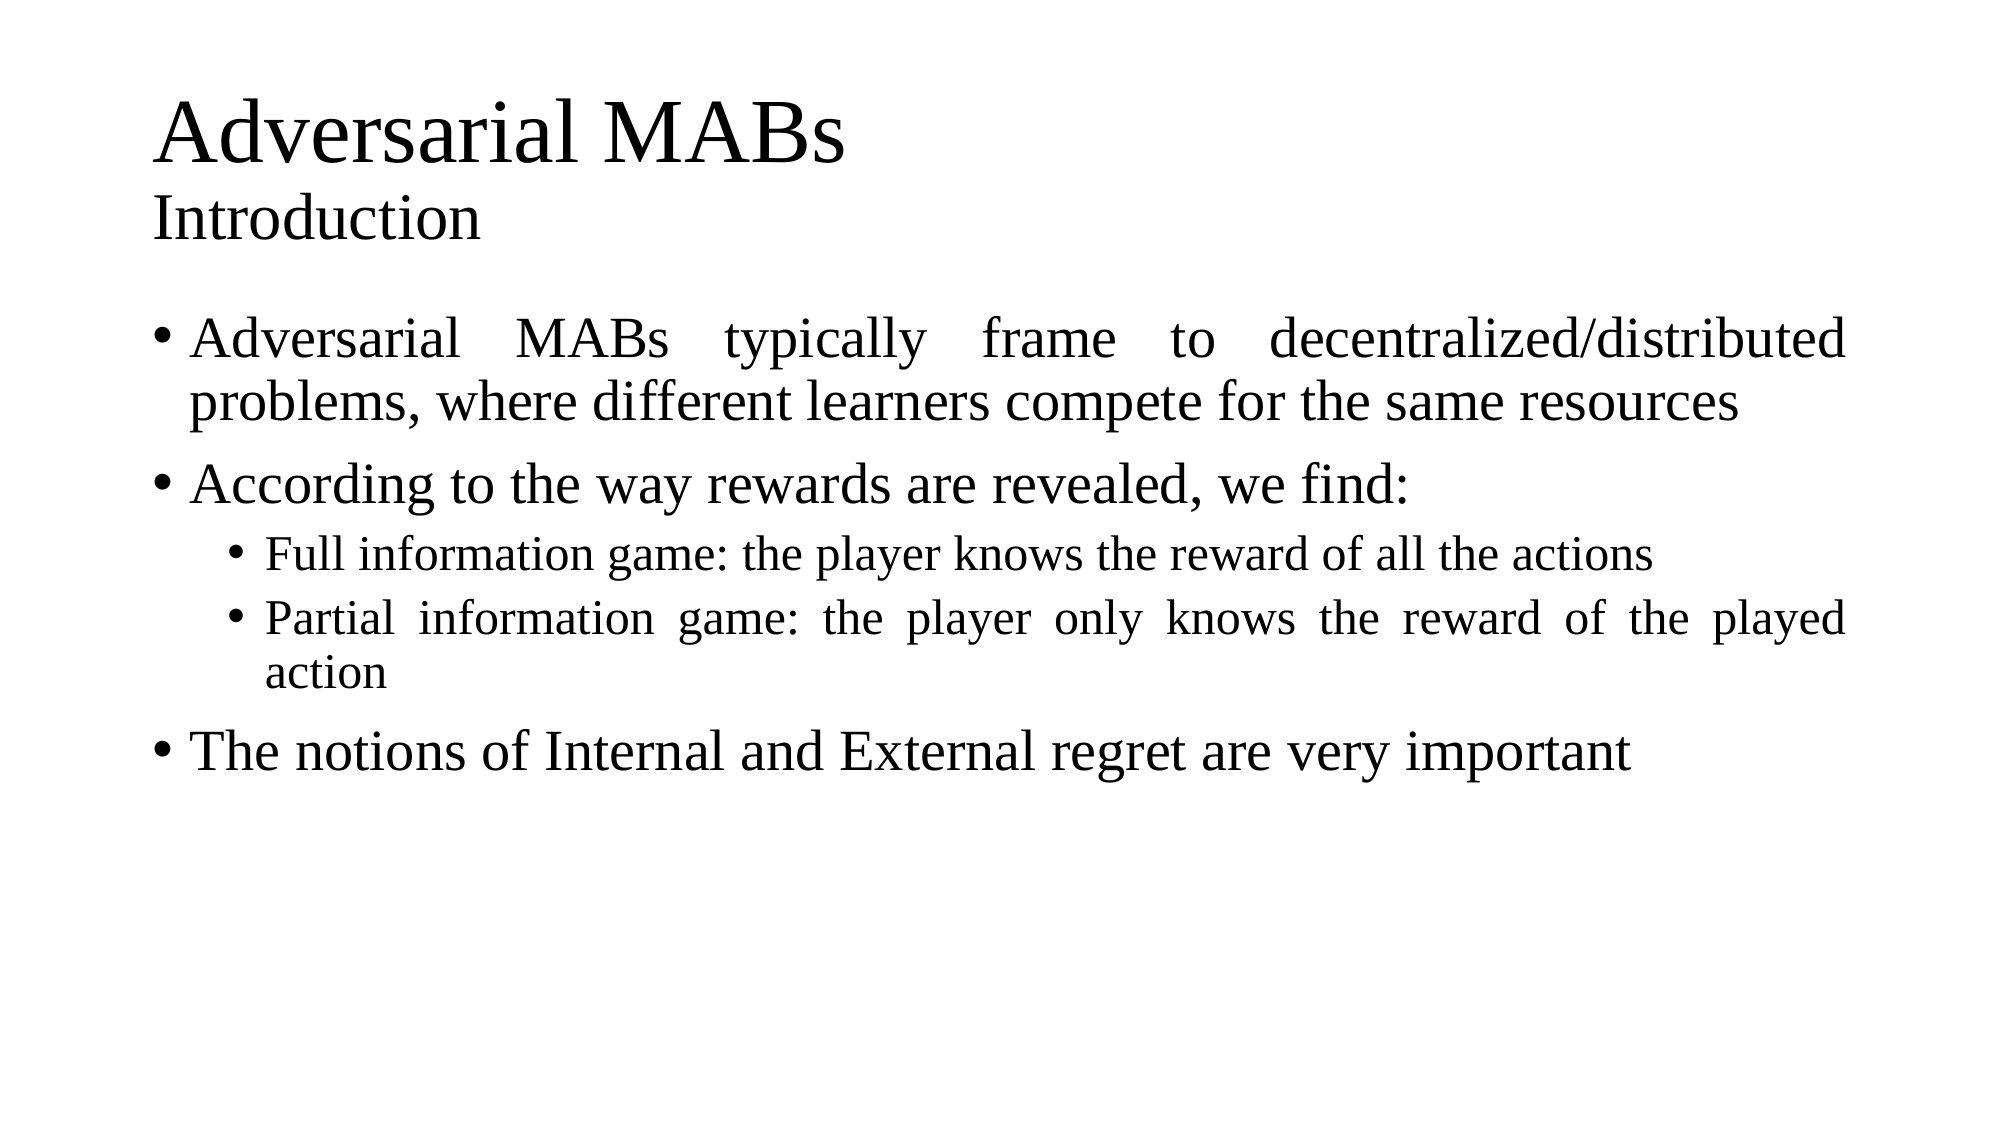

# Adversarial MABs Introduction
Adversarial MABs typically frame to decentralized/distributed problems, where different learners compete for the same resources
According to the way rewards are revealed, we find:
Full information game: the player knows the reward of all the actions
Partial information game: the player only knows the reward of the played action
The notions of Internal and External regret are very important